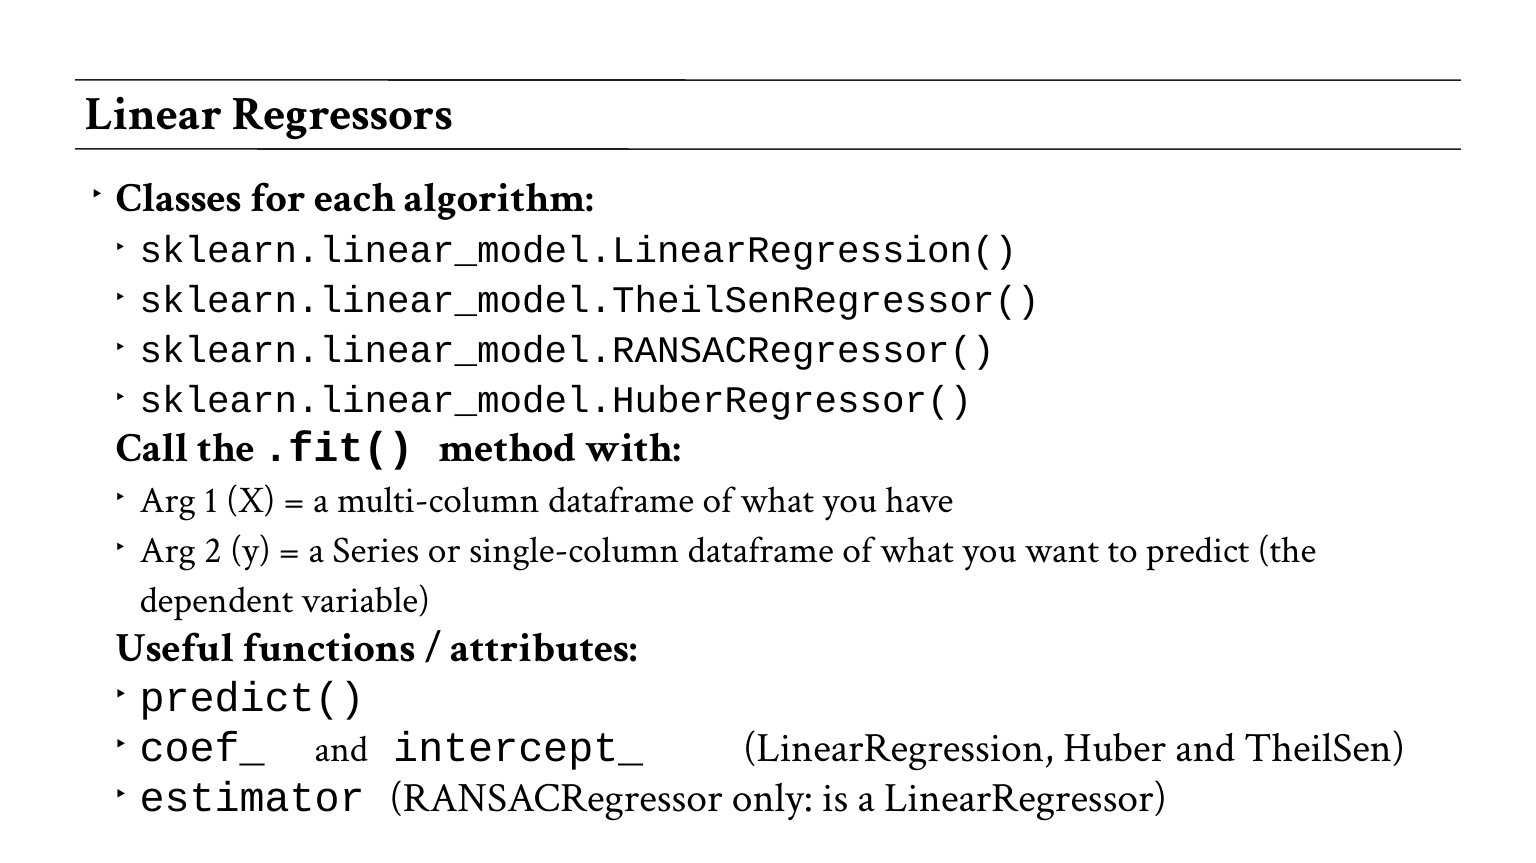

# Linear Regressors
Classes for each algorithm:
sklearn.linear_model.LinearRegression()
sklearn.linear_model.TheilSenRegressor()
sklearn.linear_model.RANSACRegressor()
sklearn.linear_model.HuberRegressor()
Call the .fit() method with:
Arg 1 (X) = a multi-column dataframe of what you have
Arg 2 (y) = a Series or single-column dataframe of what you want to predict (the dependent variable)
Useful functions / attributes:
predict()
coef_  and intercept_    (LinearRegression, Huber and TheilSen)
estimator (RANSACRegressor only: is a LinearRegressor)